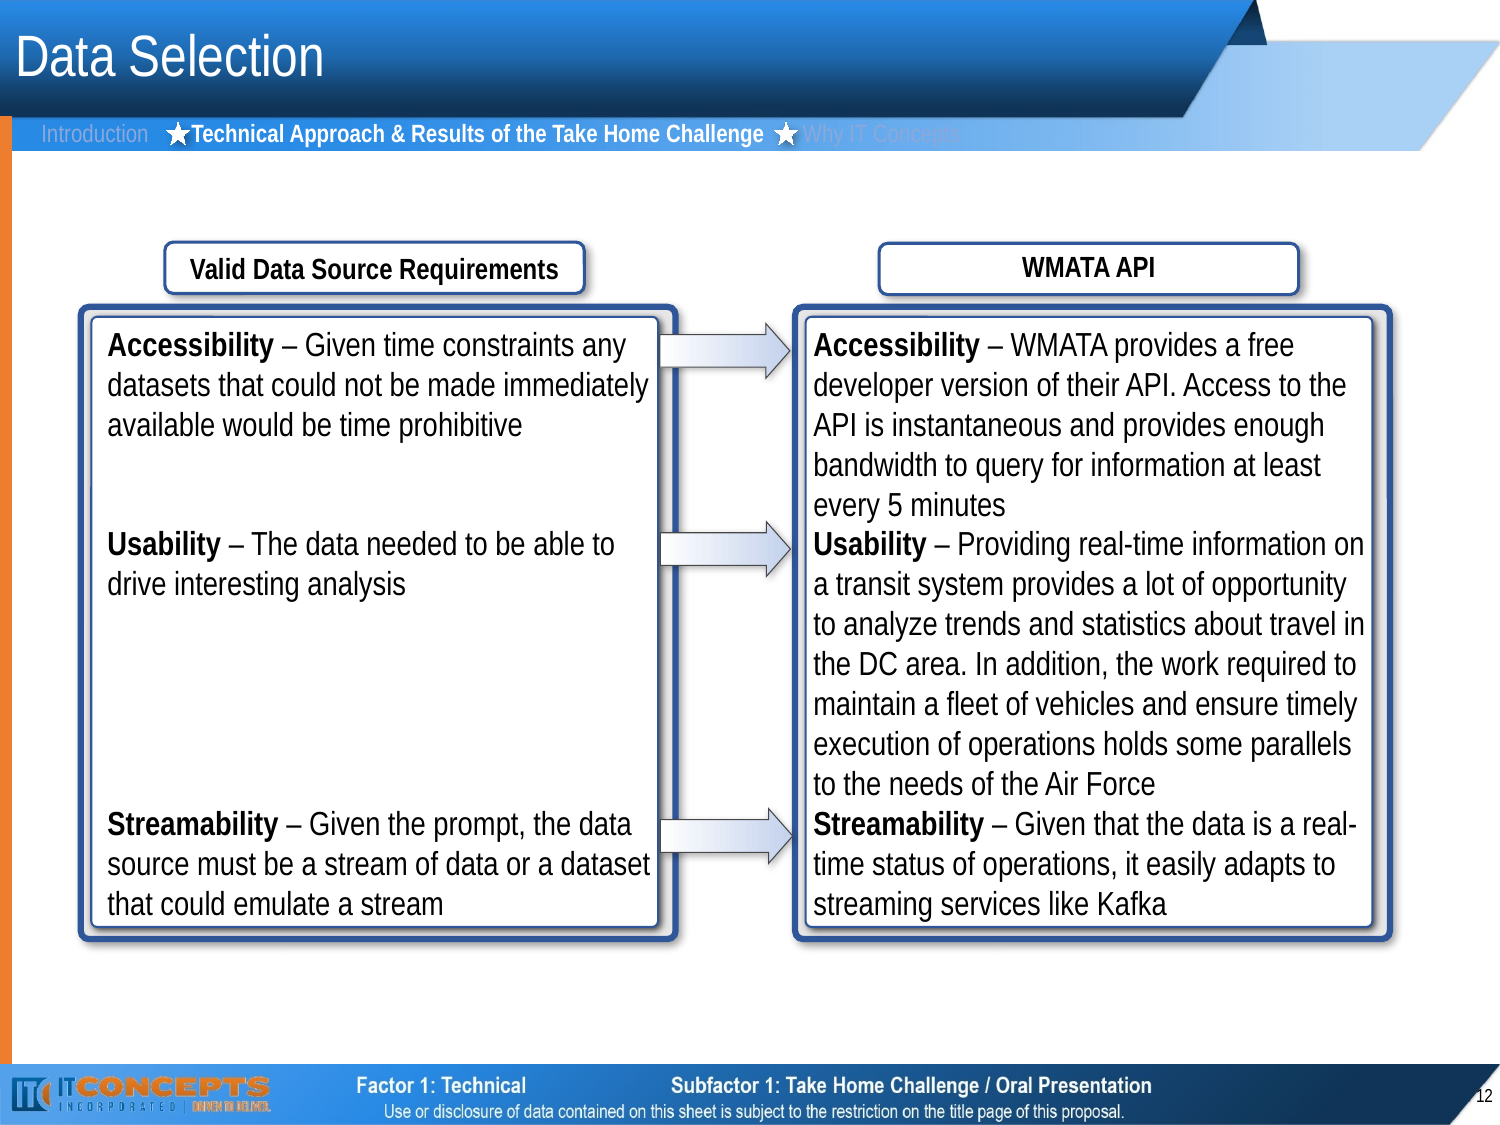

# Data Selection
Valid Data Source Requirements
WMATA API

Accessibility – Given time constraints any datasets that could not be made immediately available would be time prohibitive

Usability – The data needed to be able to drive interesting analysis

Streamability – Given the prompt, the data source must be a stream of data or a dataset that could emulate a stream

Accessibility – WMATA provides a free developer version of their API. Access to the API is instantaneous and provides enough bandwidth to query for information at least every 5 minutes
Usability – Providing real-time information on a transit system provides a lot of opportunity to analyze trends and statistics about travel in the DC area. In addition, the work required to maintain a fleet of vehicles and ensure timely execution of operations holds some parallels to the needs of the Air Force
Streamability – Given that the data is a real-time status of operations, it easily adapts to streaming services like Kafka

12
12